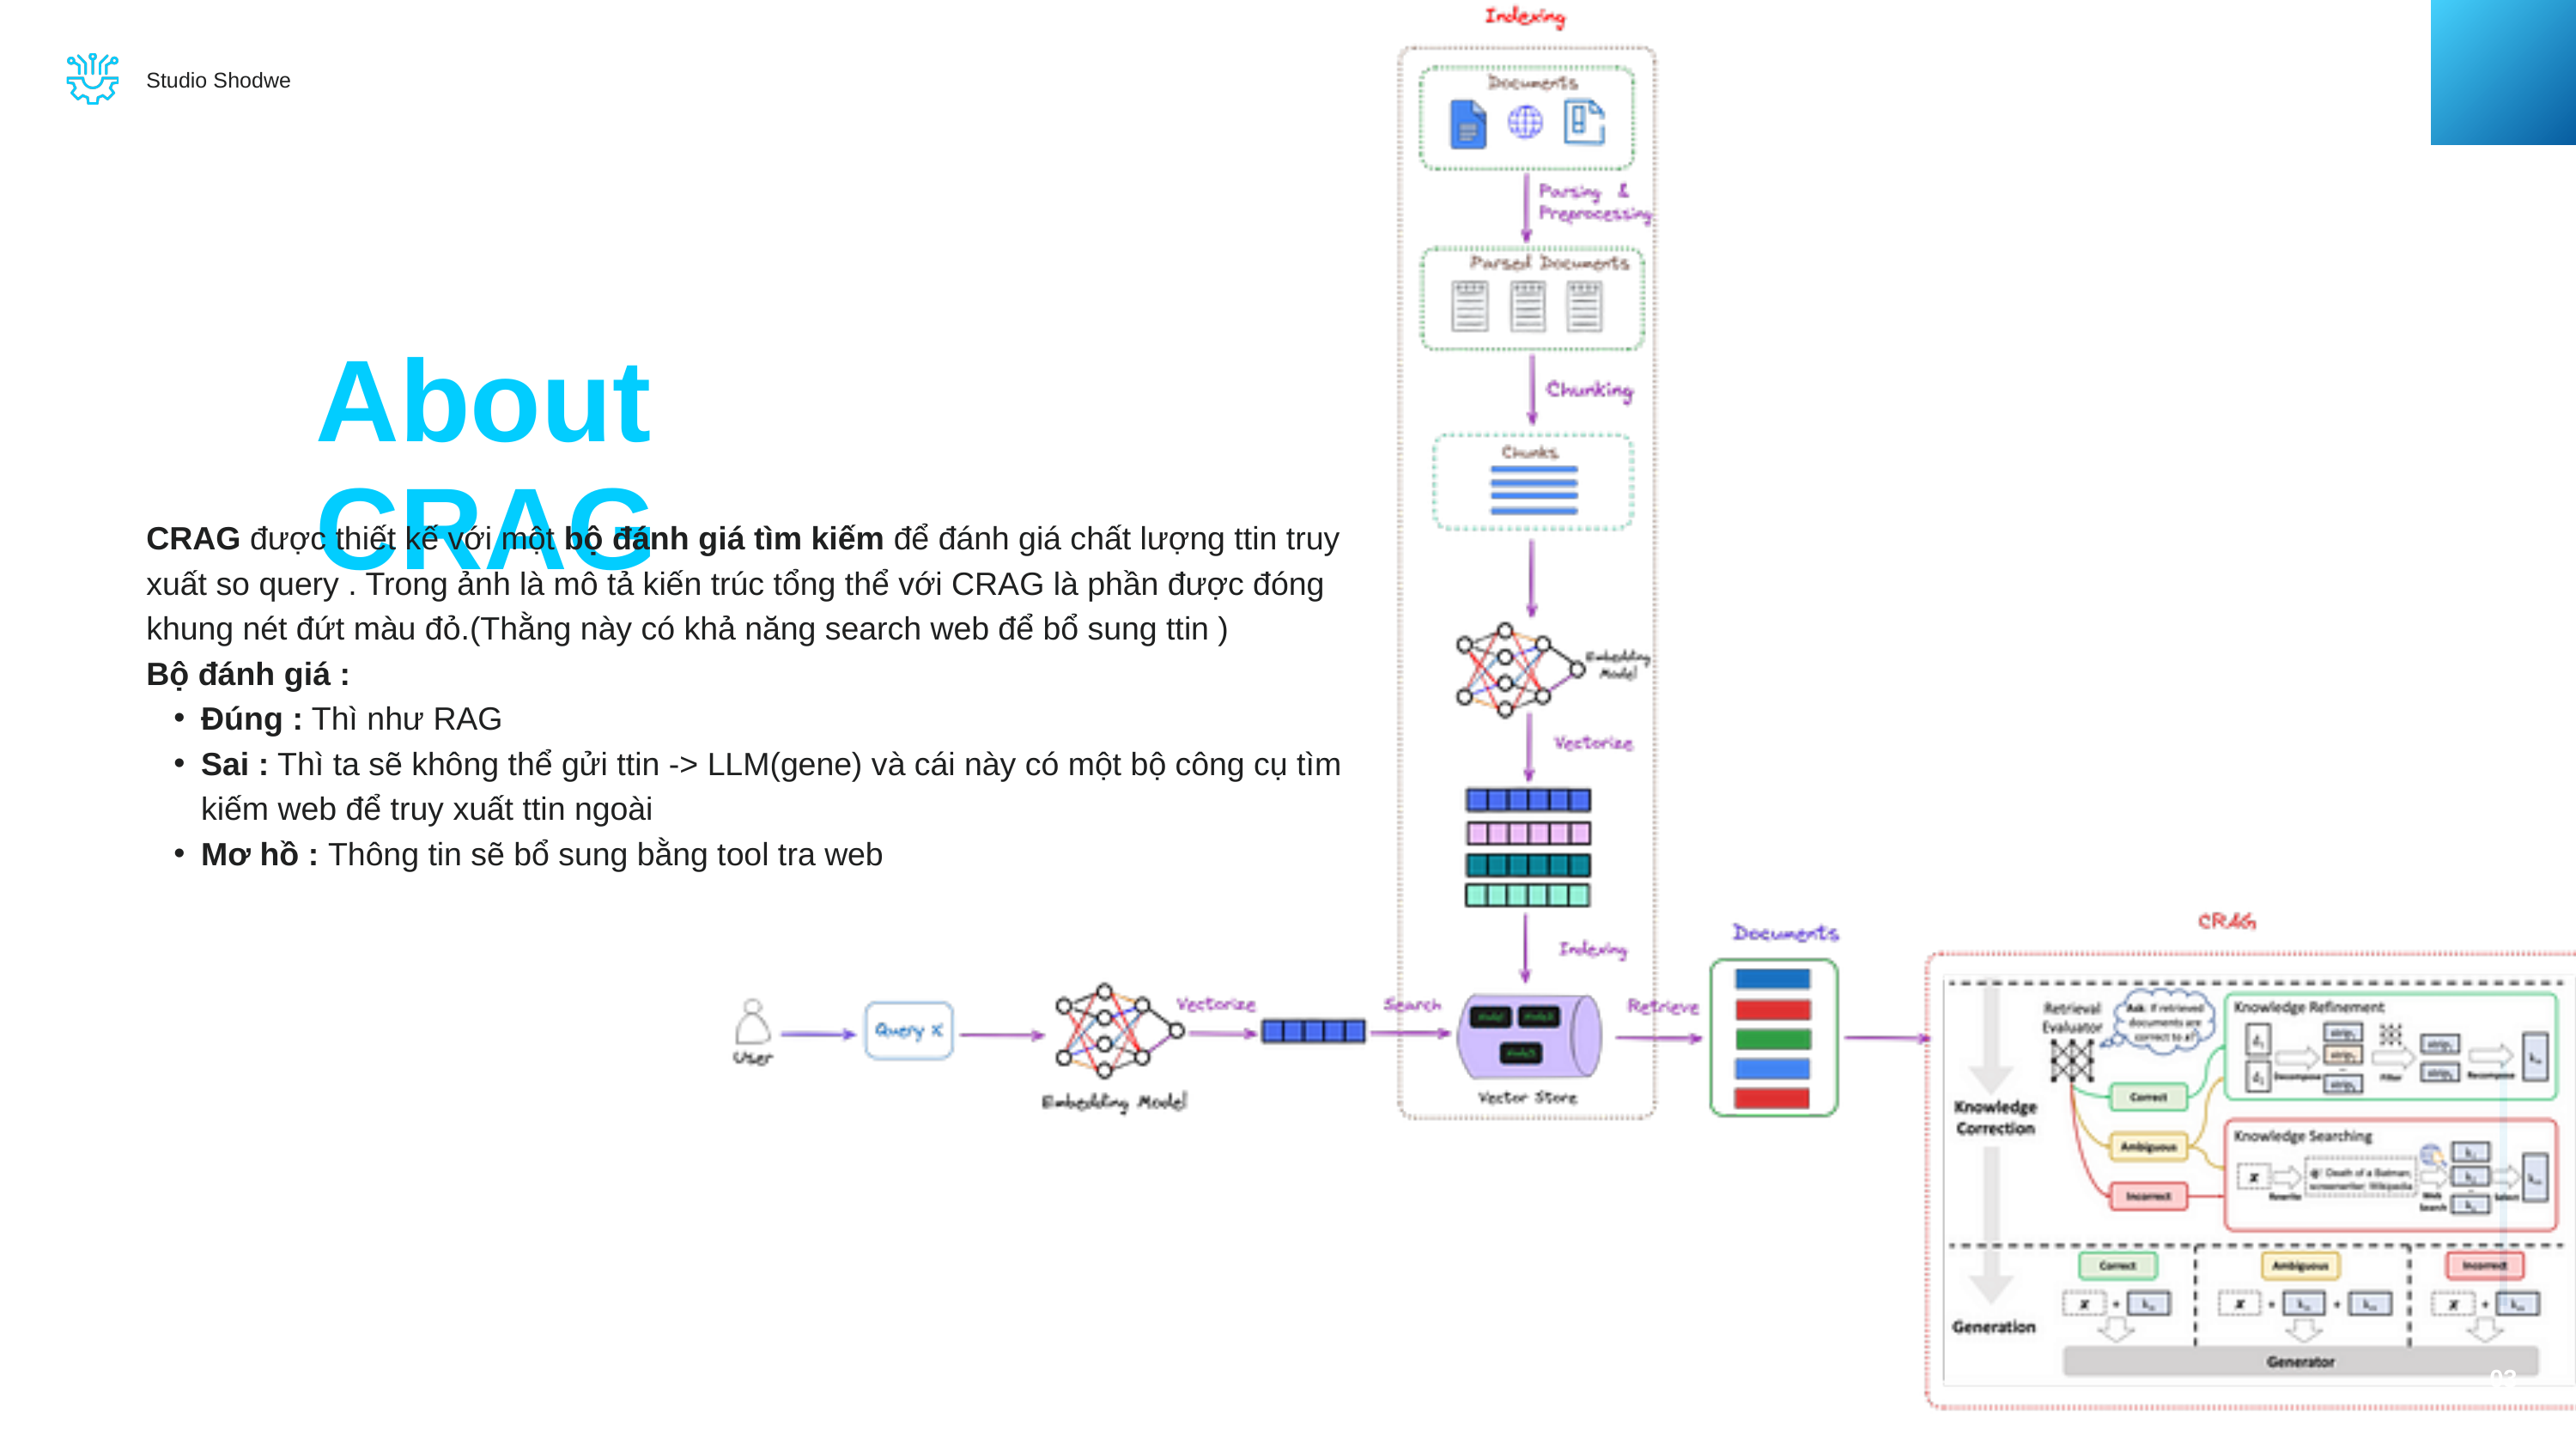

Studio Shodwe
About CRAG
CRAG được thiết kế với một bộ đánh giá tìm kiếm để đánh giá chất lượng ttin truy xuất so query . Trong ảnh là mô tả kiến trúc tổng thể với CRAG là phần được đóng khung nét đứt màu đỏ.(Thằng này có khả năng search web để bổ sung ttin )
Bộ đánh giá :
Đúng : Thì như RAG
Sai : Thì ta sẽ không thể gửi ttin -> LLM(gene) và cái này có một bộ công cụ tìm kiếm web để truy xuất ttin ngoài
Mơ hồ : Thông tin sẽ bổ sung bằng tool tra web

03